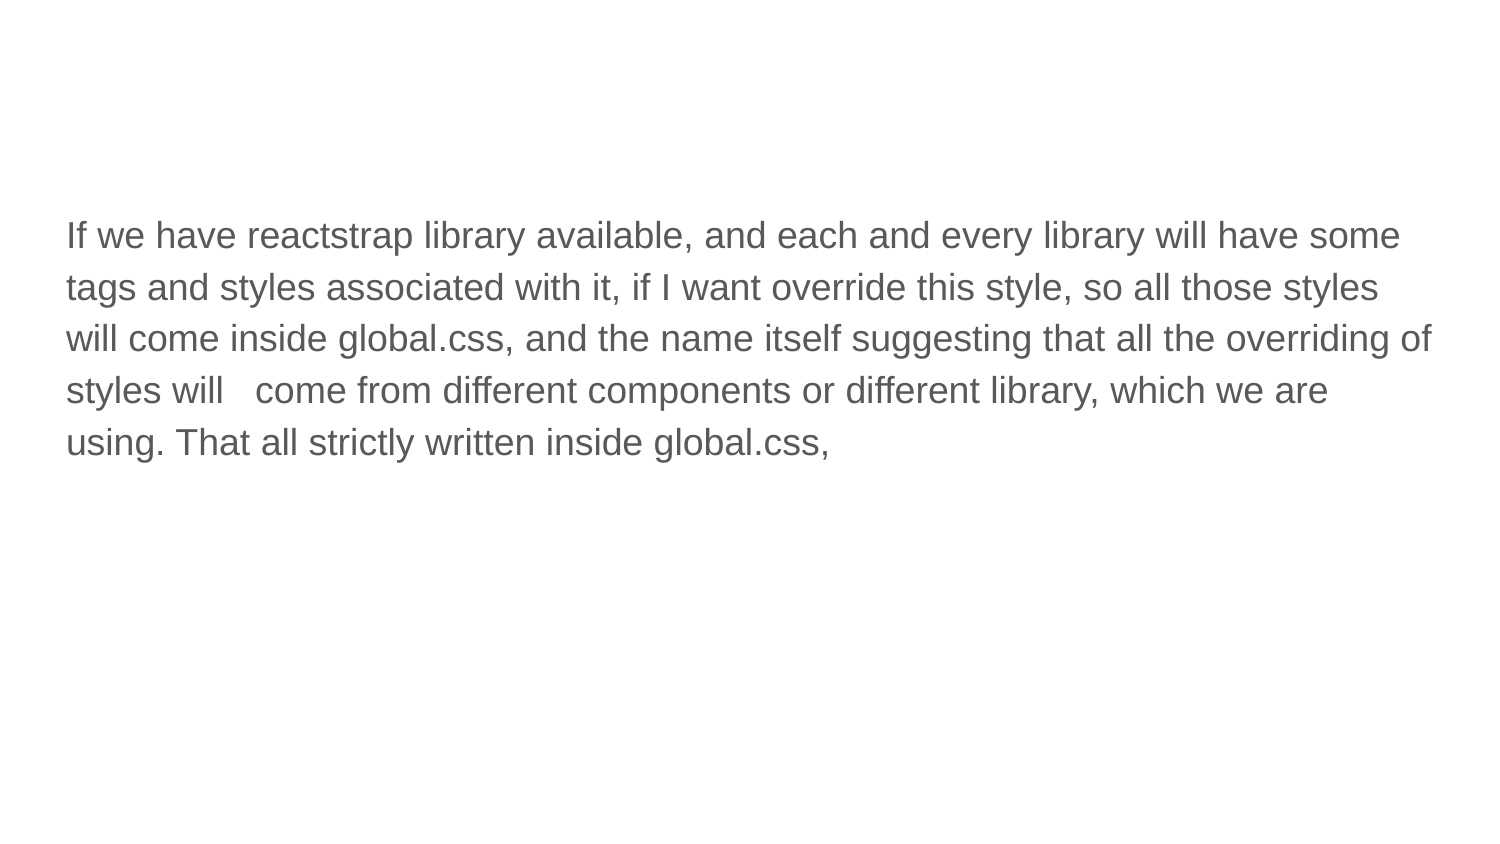

#
If we have reactstrap library available, and each and every library will have some  tags and styles associated with it, if I want override this style, so all those styles will come inside global.css, and the name itself suggesting that all the overriding of styles will   come from different components or different library, which we are using. That all strictly written inside global.css,